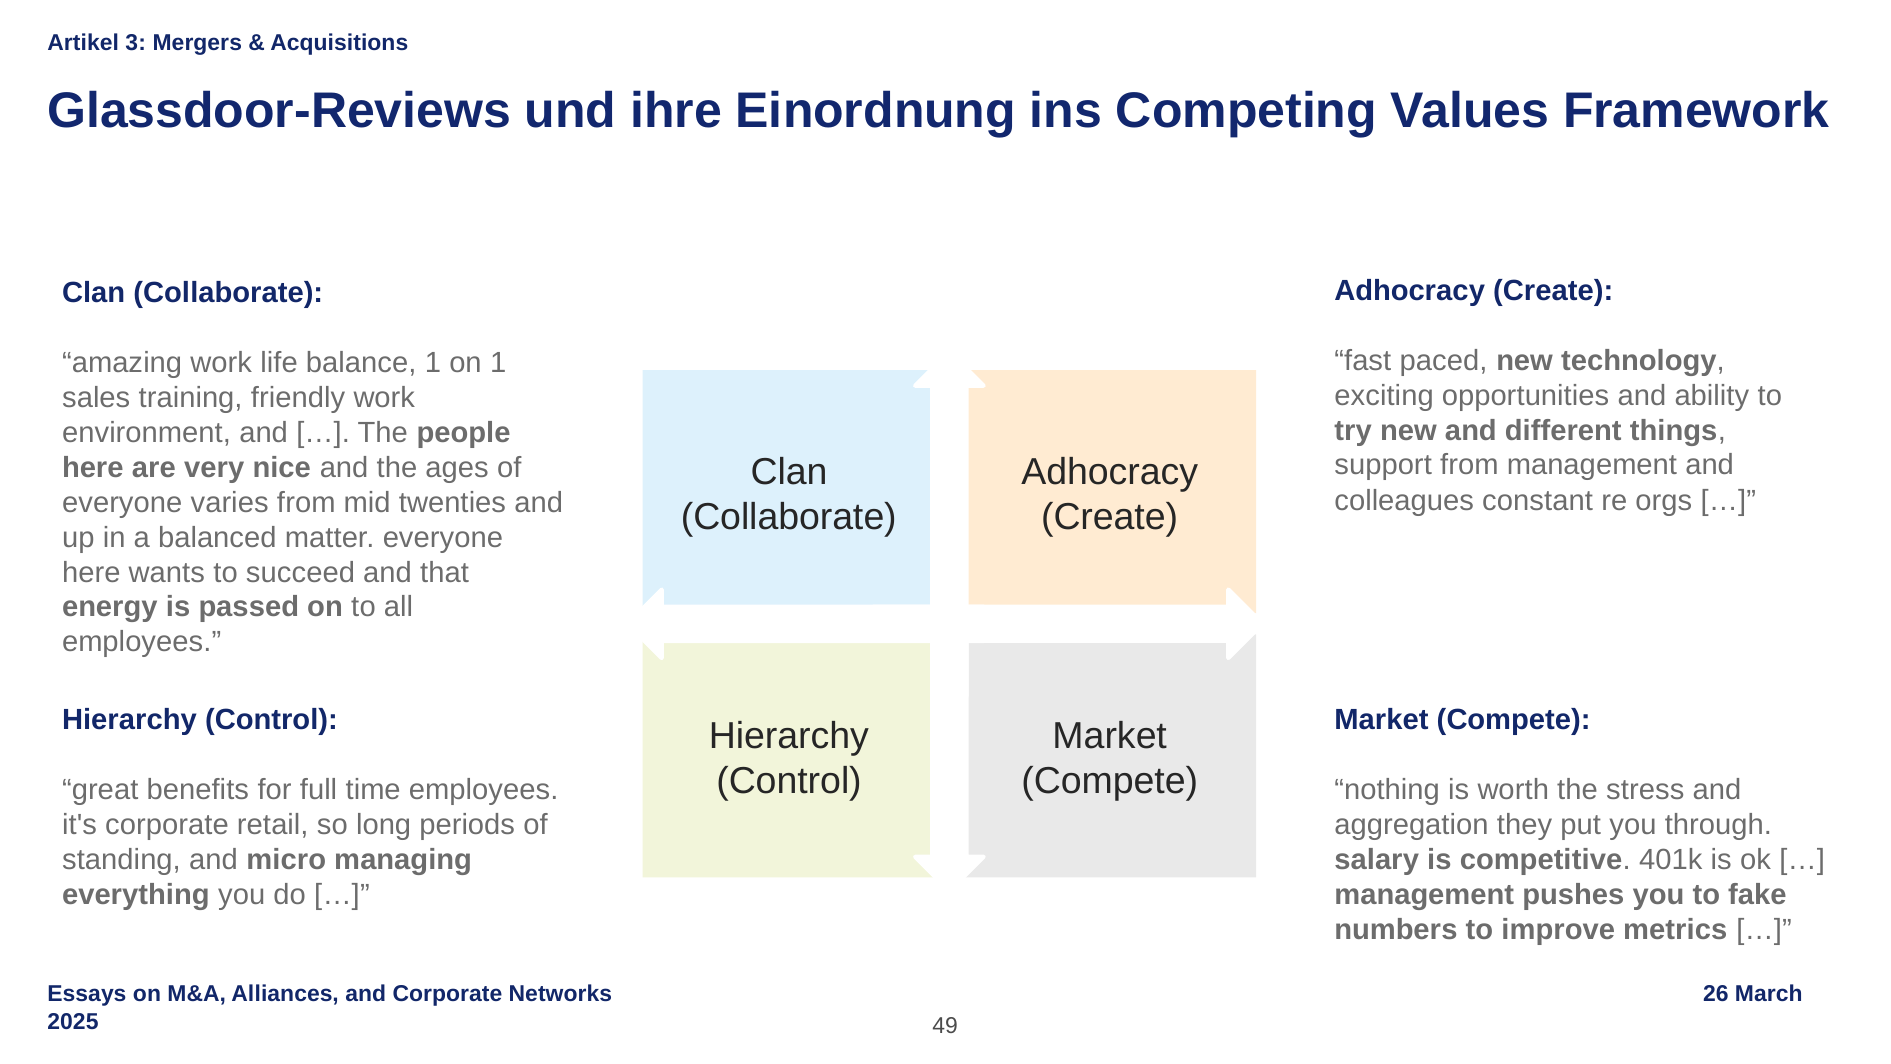

Artikel 3: Mergers & Acquisitions
Glassdoor-Reviews und ihre Einordnung ins Competing Values Framework
Adhocracy (Create):
“fast paced, new technology, exciting opportunities and ability to try new and different things, support from management and colleagues constant re orgs […]”
Clan (Collaborate):
“amazing work life balance, 1 on 1 sales training, friendly work environment, and […]. The people here are very nice and the ages of everyone varies from mid twenties and up in a balanced matter. everyone here wants to succeed and that energy is passed on to all employees.”

Clan
(Collaborate)
Adhocracy
(Create)
Hierarchy
(Control)
Market
(Compete)
Market (Compete):
“nothing is worth the stress and aggregation they put you through. salary is competitive. 401k is ok […] management pushes you to fake numbers to improve metrics […]”
Hierarchy (Control):
“great benefits for full time employees. it's corporate retail, so long periods of standing, and micro managing everything you do […]”